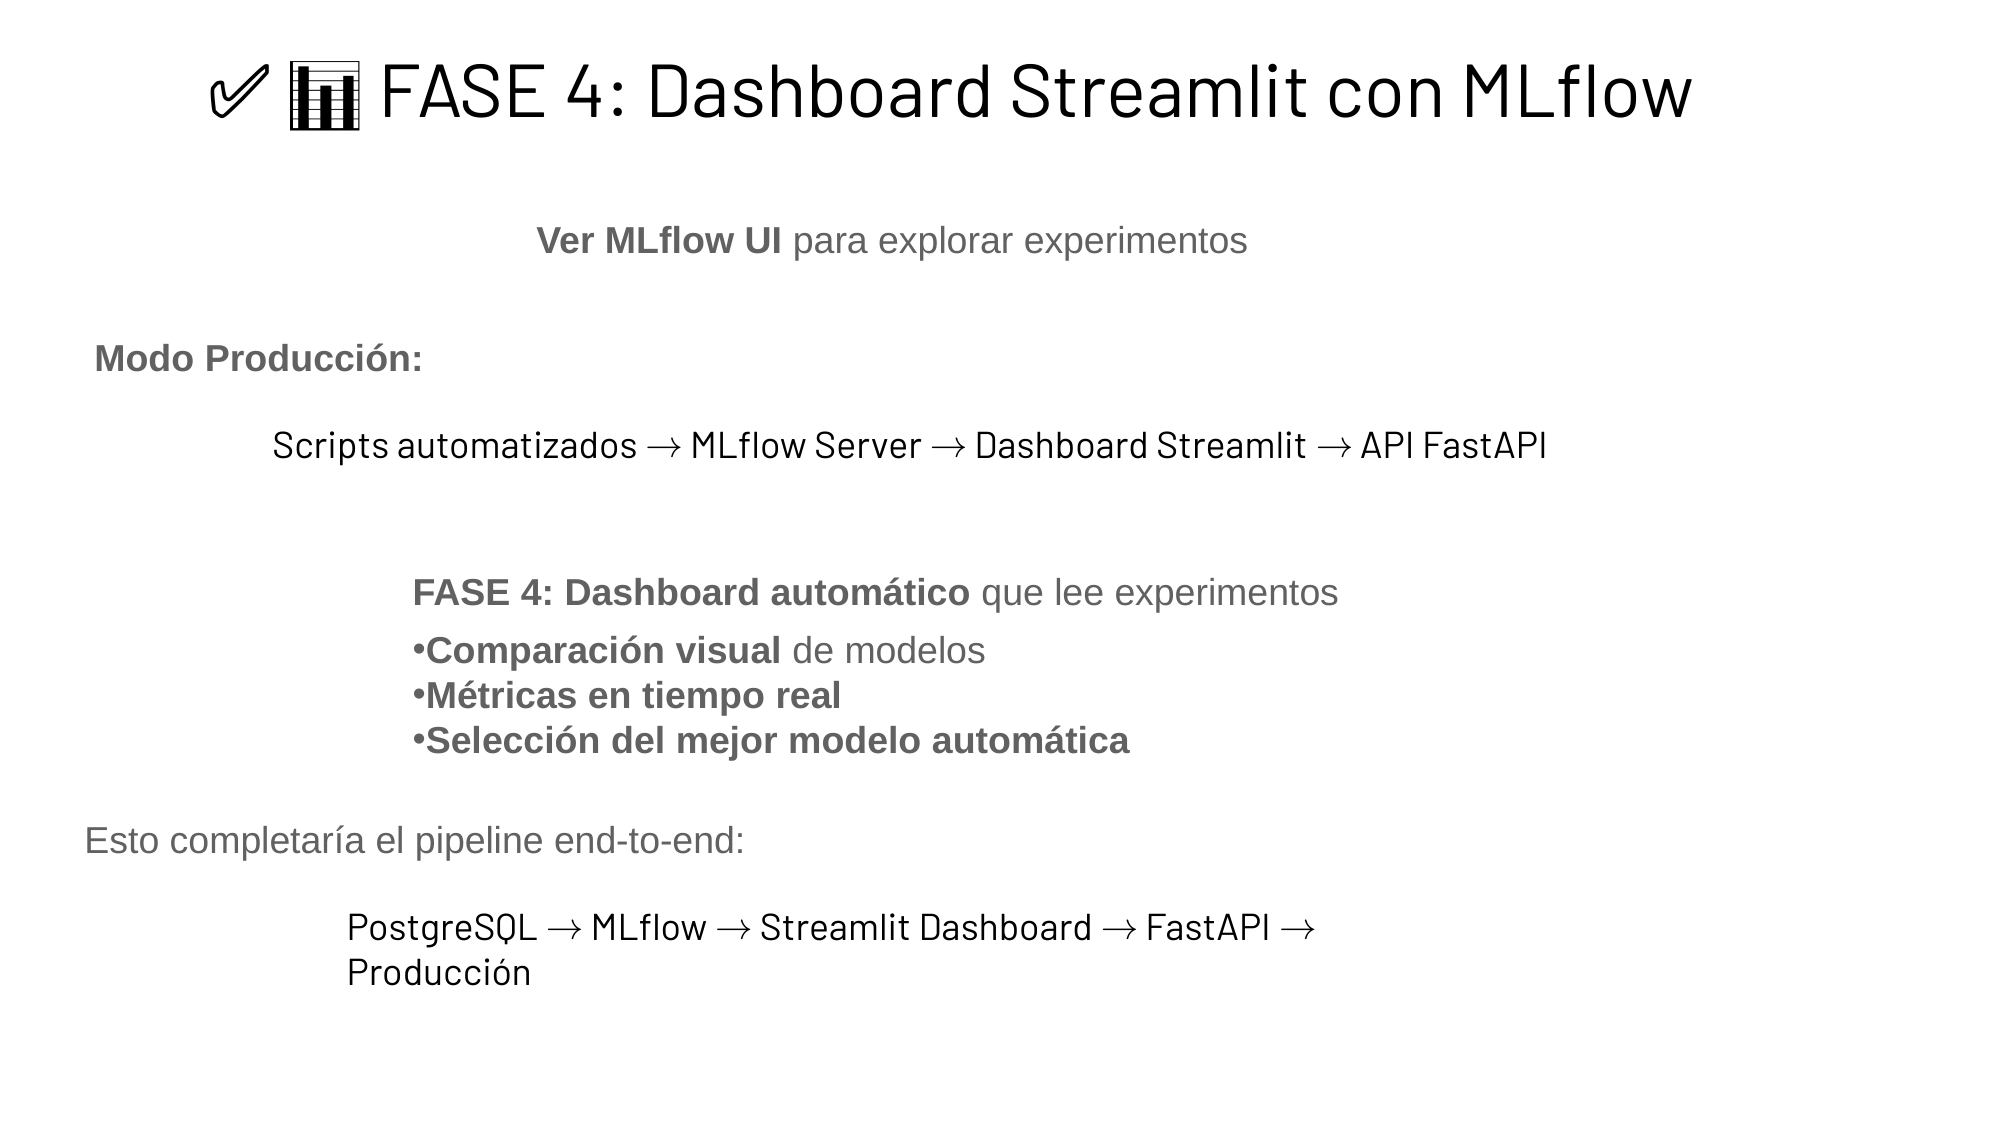

# ✅ 📊 FASE 4: Dashboard Streamlit con MLflow
Ver MLflow UI para explorar experimentos
Modo Producción:
Scripts automatizados → MLflow Server → Dashboard Streamlit → API FastAPI
FASE 4: Dashboard automático que lee experimentos
Comparación visual de modelos
Métricas en tiempo real
Selección del mejor modelo automática
Esto completaría el pipeline end-to-end:
PostgreSQL → MLflow → Streamlit Dashboard → FastAPI → Producción